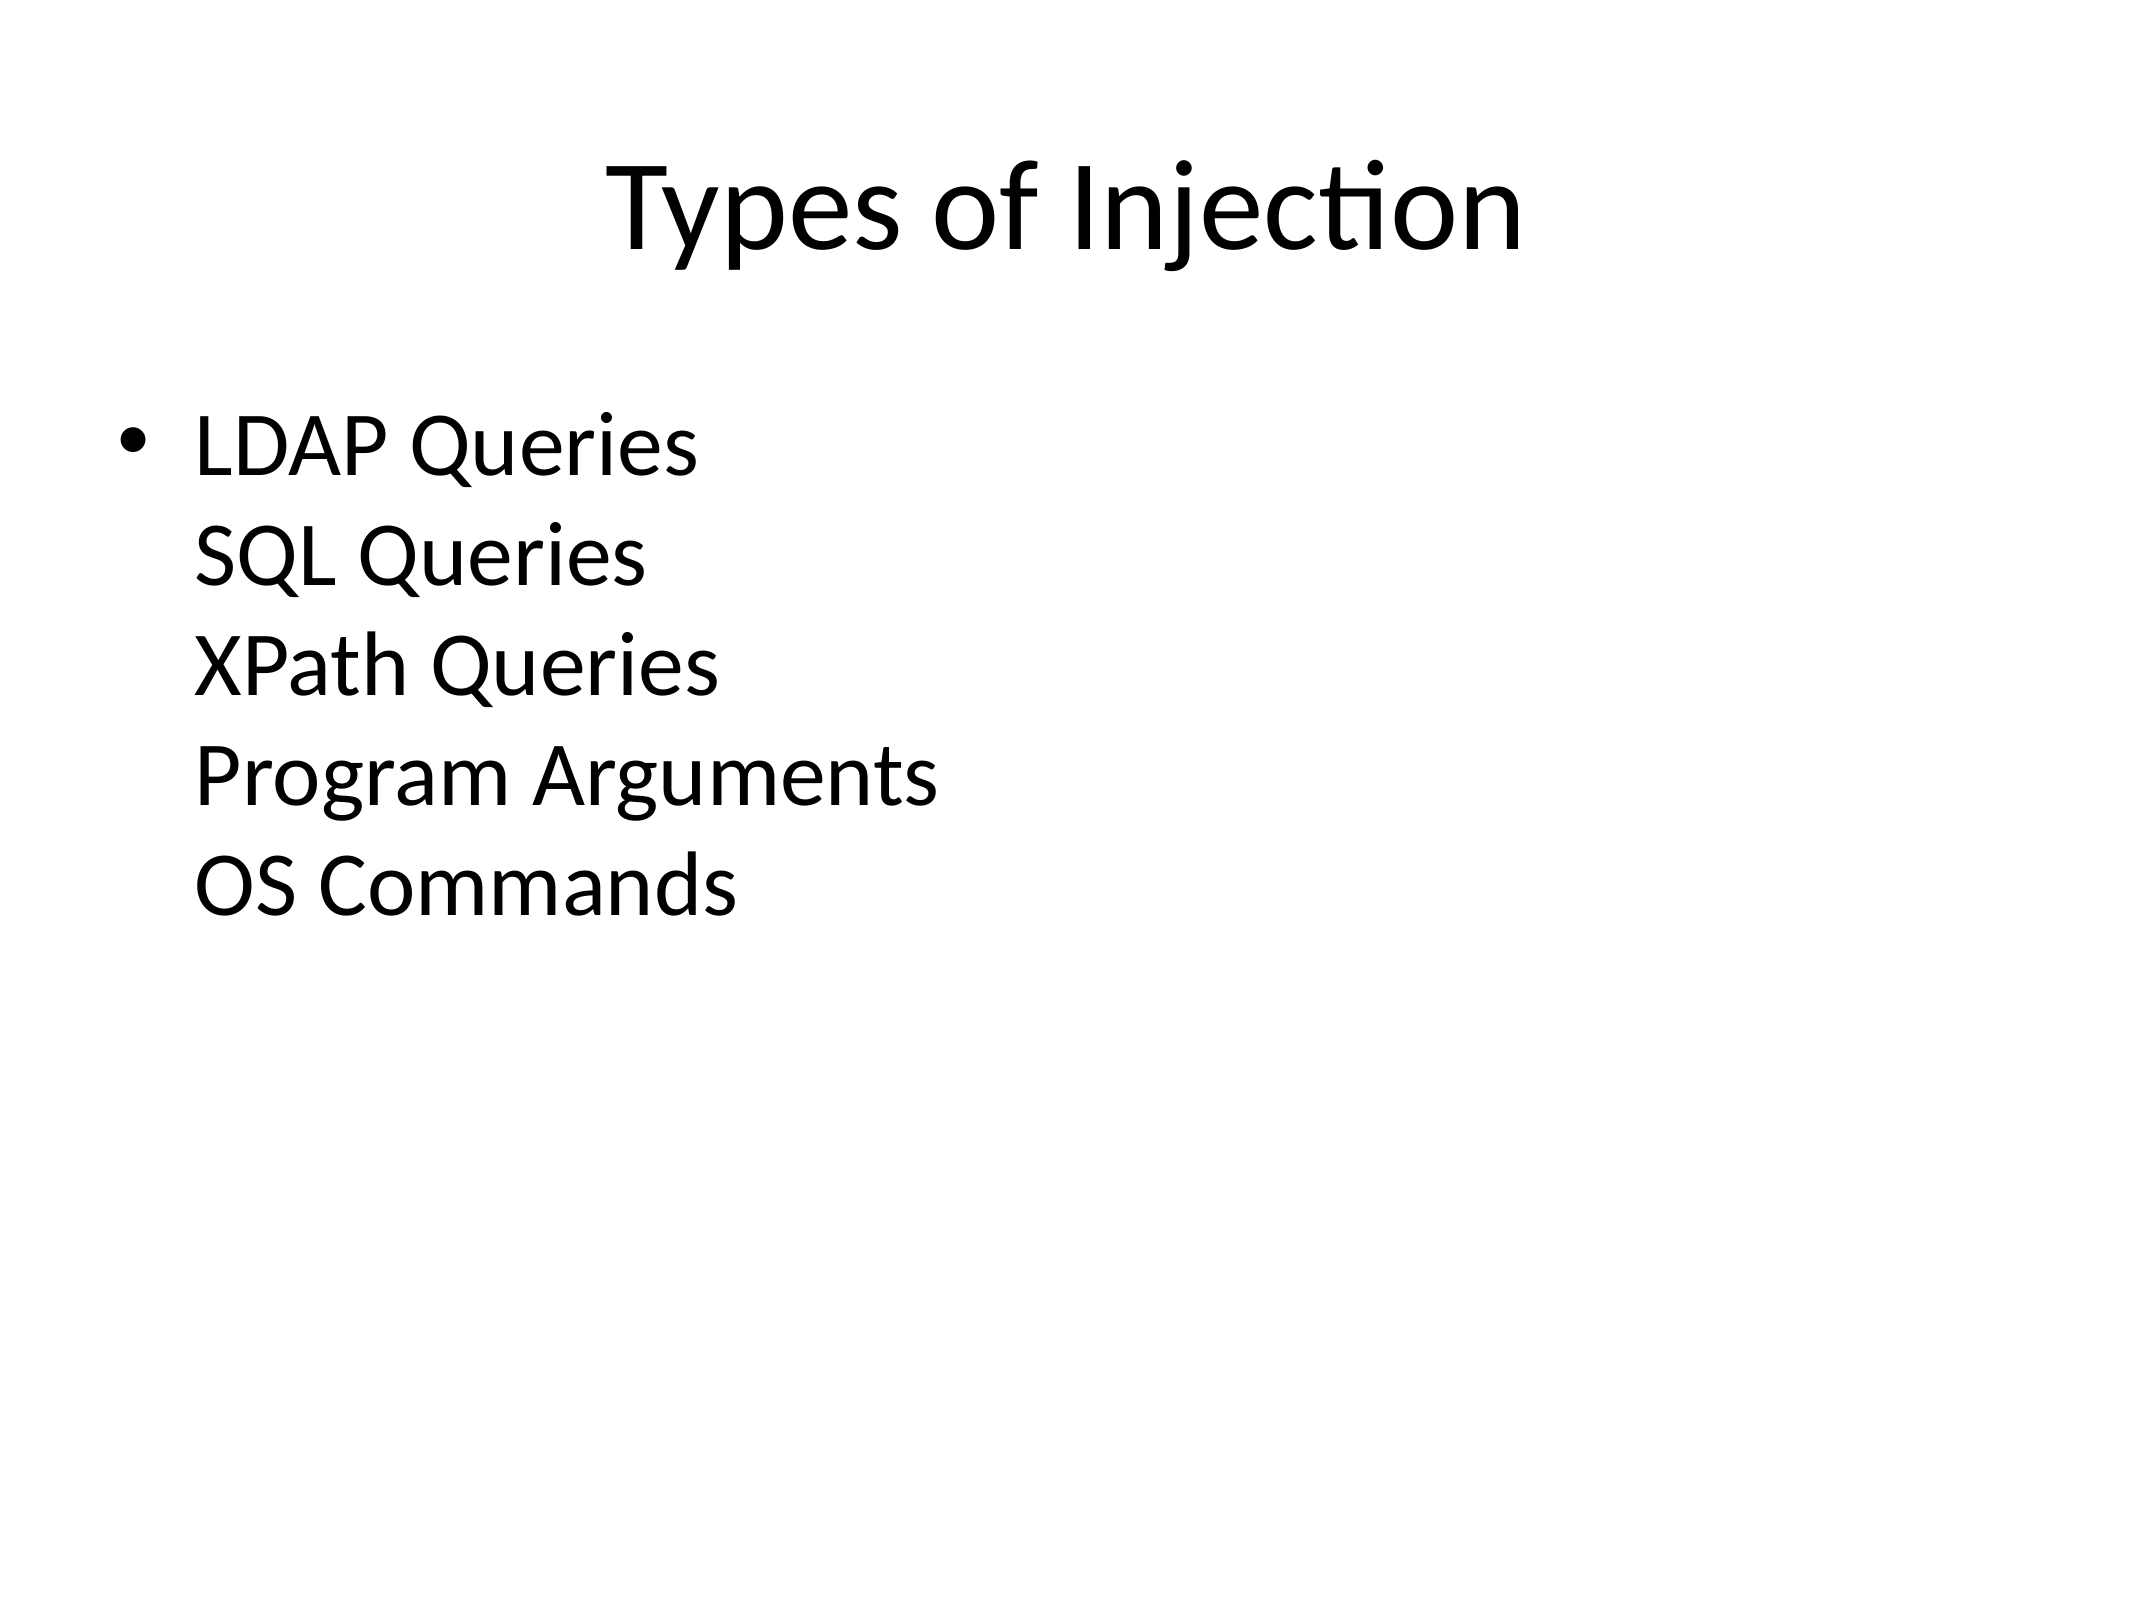

# Types of Injection
LDAP Queries
SQL Queries
XPath Queries
Program Arguments
OS Commands